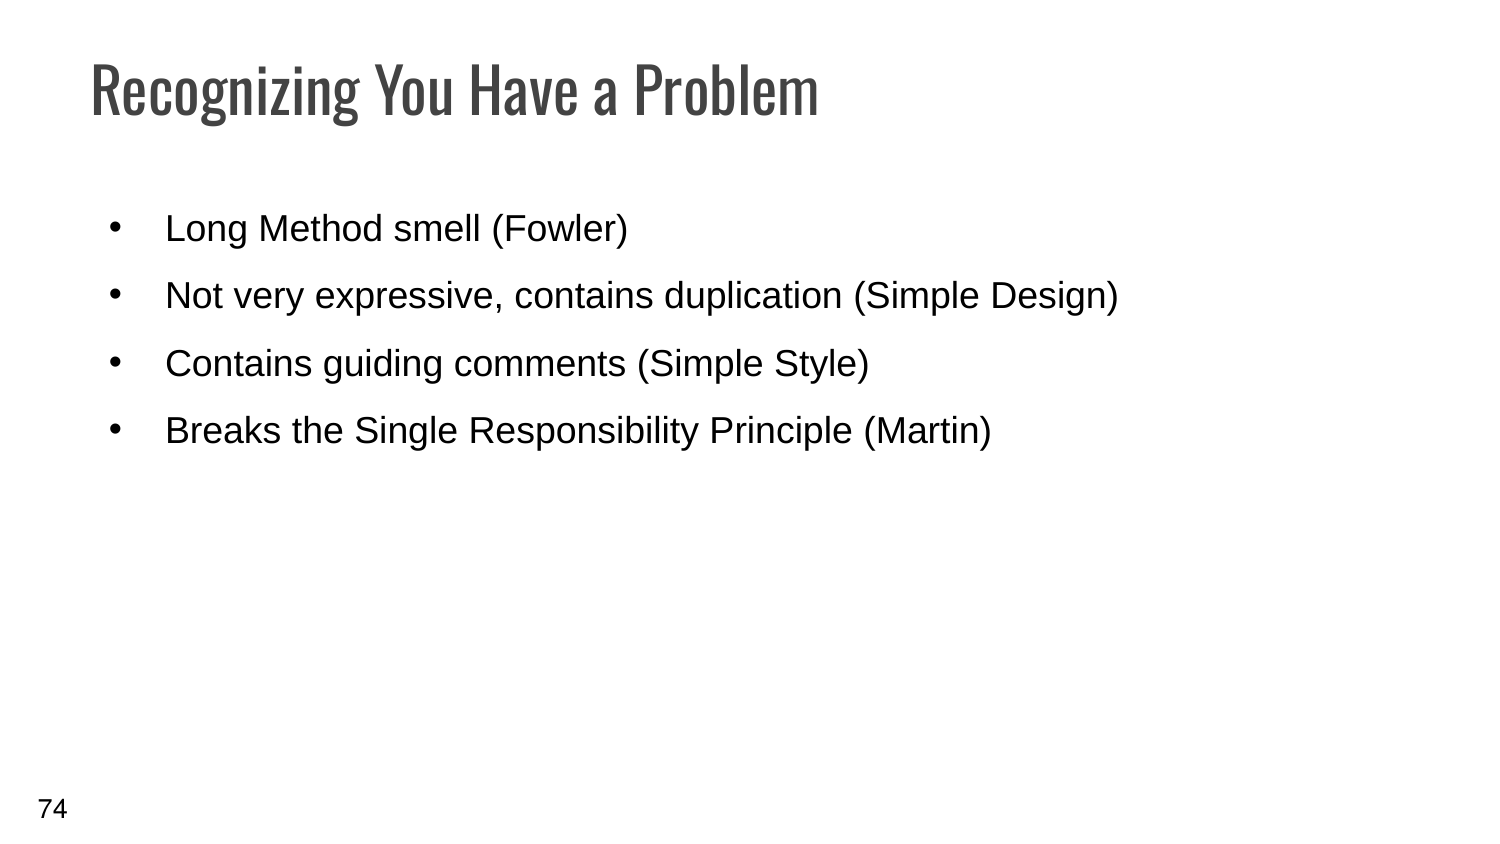

# Recognizing You Have a Problem
Long Method smell (Fowler)
Not very expressive, contains duplication (Simple Design)
Contains guiding comments (Simple Style)
Breaks the Single Responsibility Principle (Martin)
74